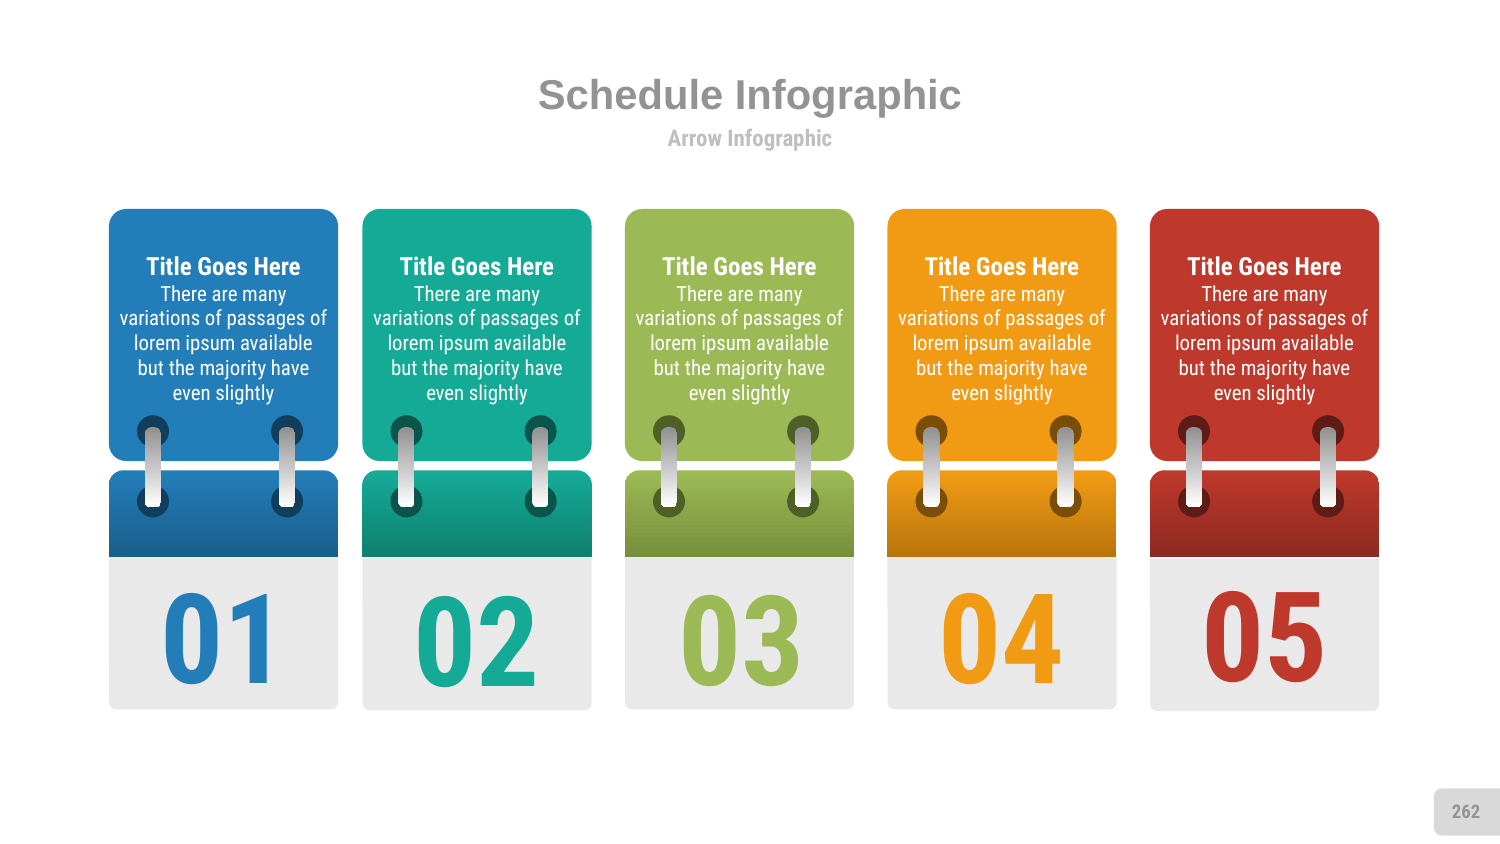

# Schedule Infographic
Arrow Infographic

Title Goes Here
There are many variations of passages of lorem ipsum available but the majority have even slightly

Title Goes Here
There are many variations of passages of lorem ipsum available but the majority have even slightly

Title Goes Here
There are many variations of passages of lorem ipsum available but the majority have even slightly

Title Goes Here
There are many variations of passages of lorem ipsum available but the majority have even slightly

Title Goes Here
There are many variations of passages of lorem ipsum available but the majority have even slightly

01

02

03

04

05

262